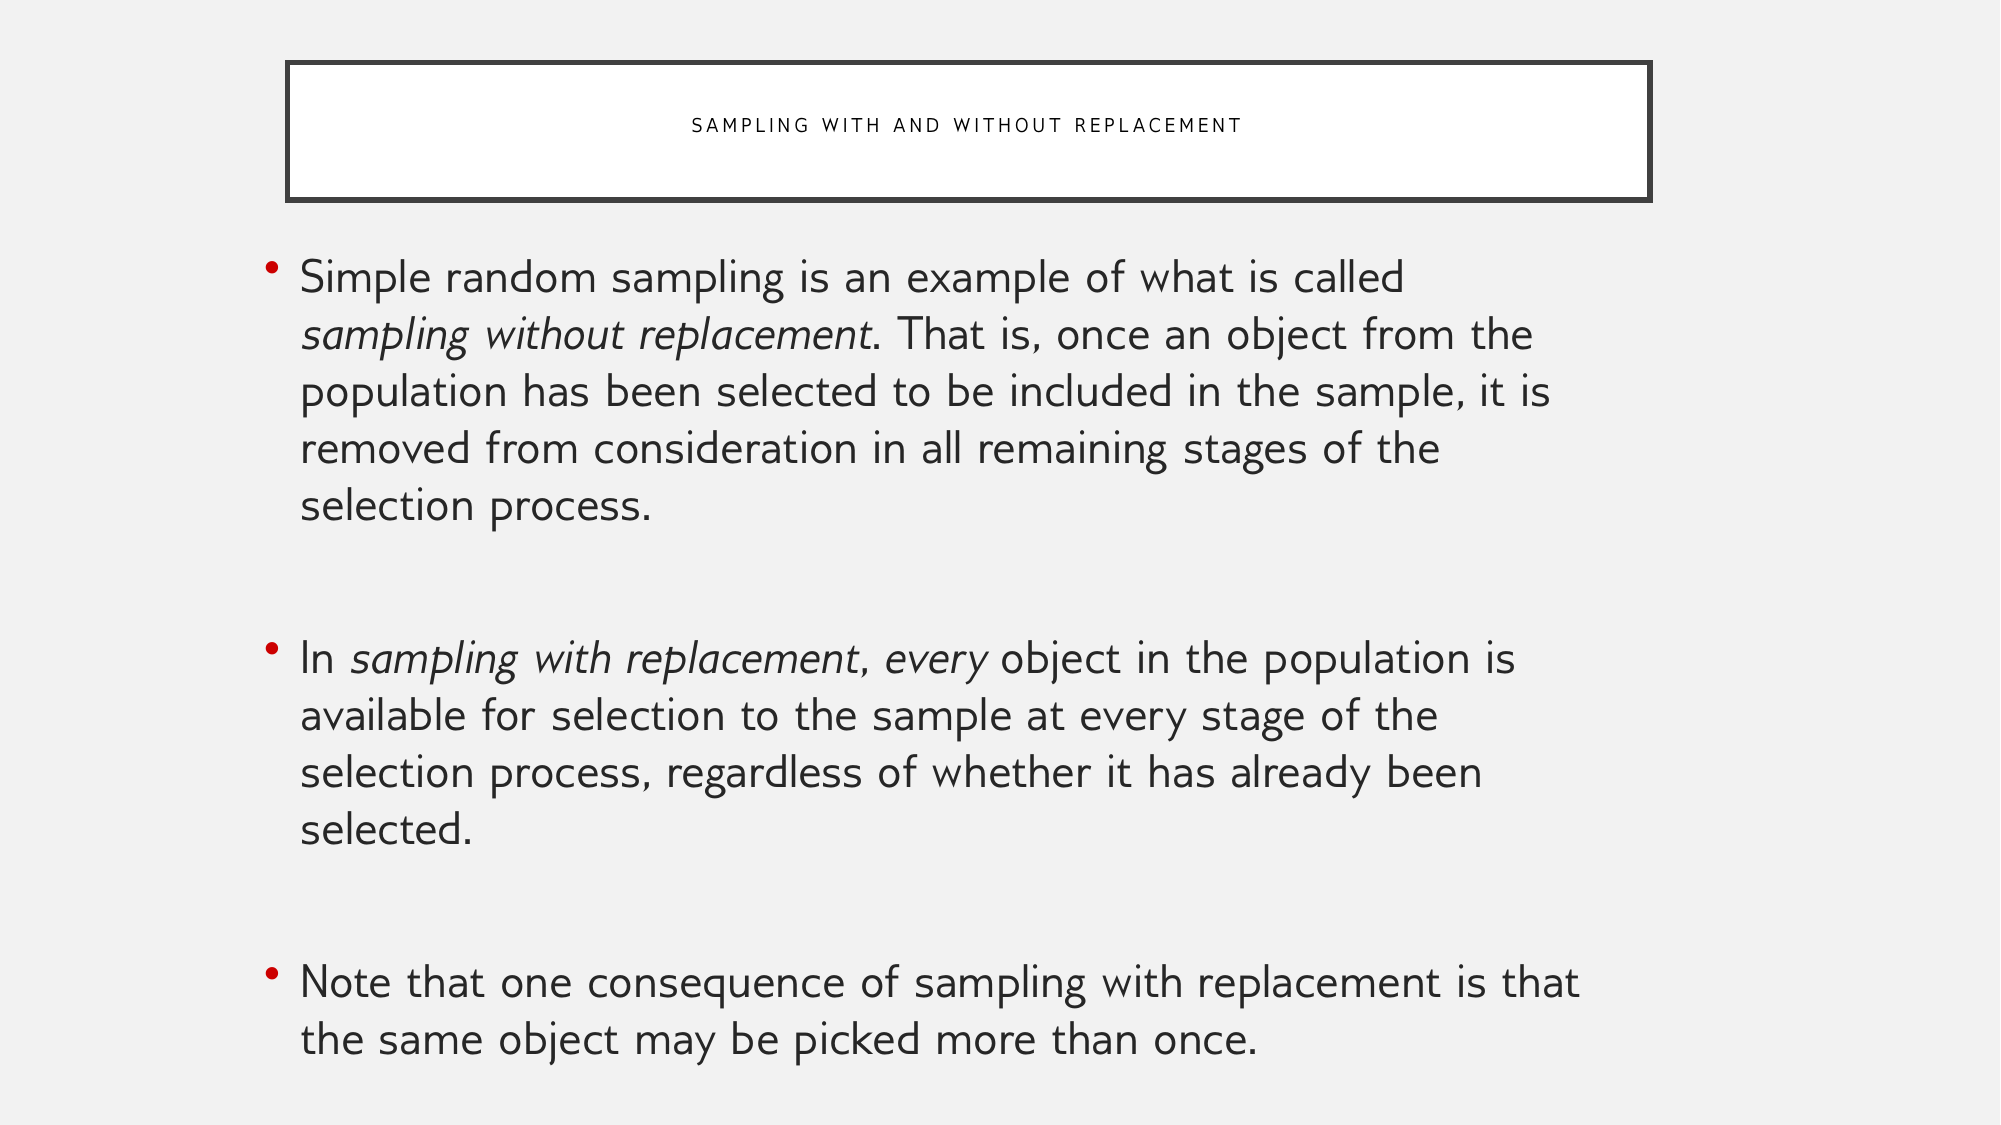

Sampling with and without replacement
Simple random sampling is an example of what is called sampling without replacement. That is, once an object from the population has been selected to be included in the sample, it is removed from consideration in all remaining stages of the selection process.

In sampling with replacement, every object in the population is available for selection to the sample at every stage of the selection process, regardless of whether it has already been selected.

Note that one consequence of sampling with replacement is that the same object may be picked more than once.